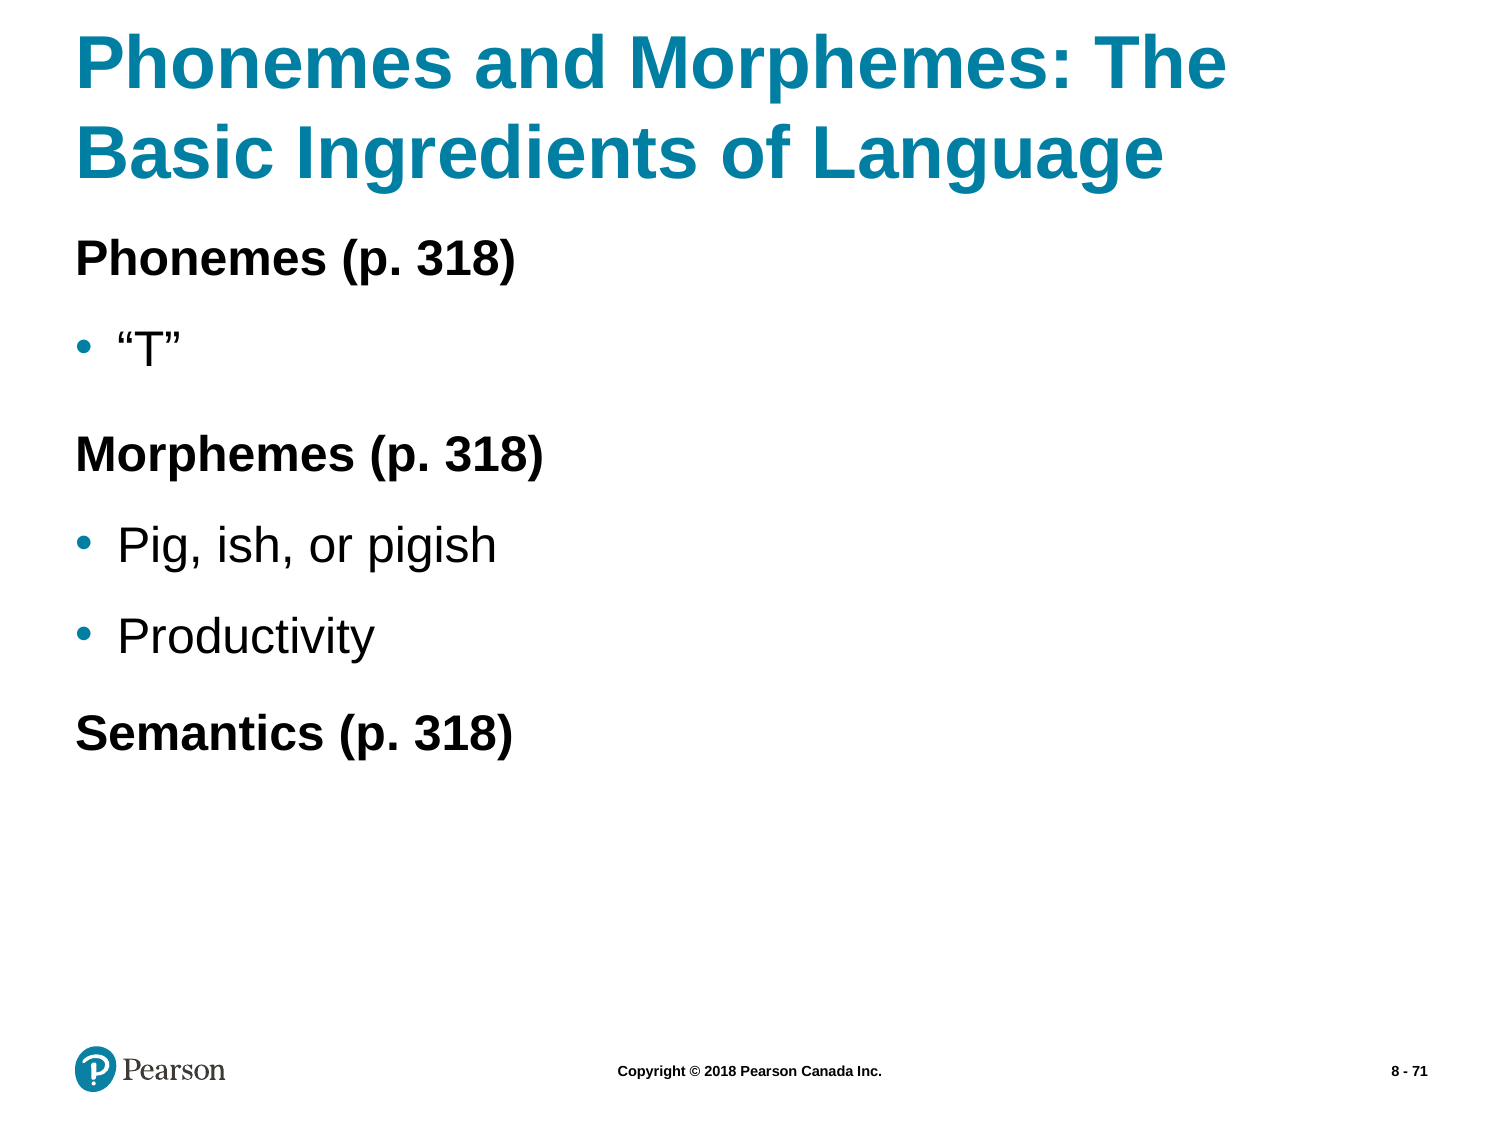

# Phonemes and Morphemes: The Basic Ingredients of Language
Phonemes (p. 318)
“T”
Morphemes (p. 318)
Pig, ish, or pigish
Productivity
Semantics (p. 318)